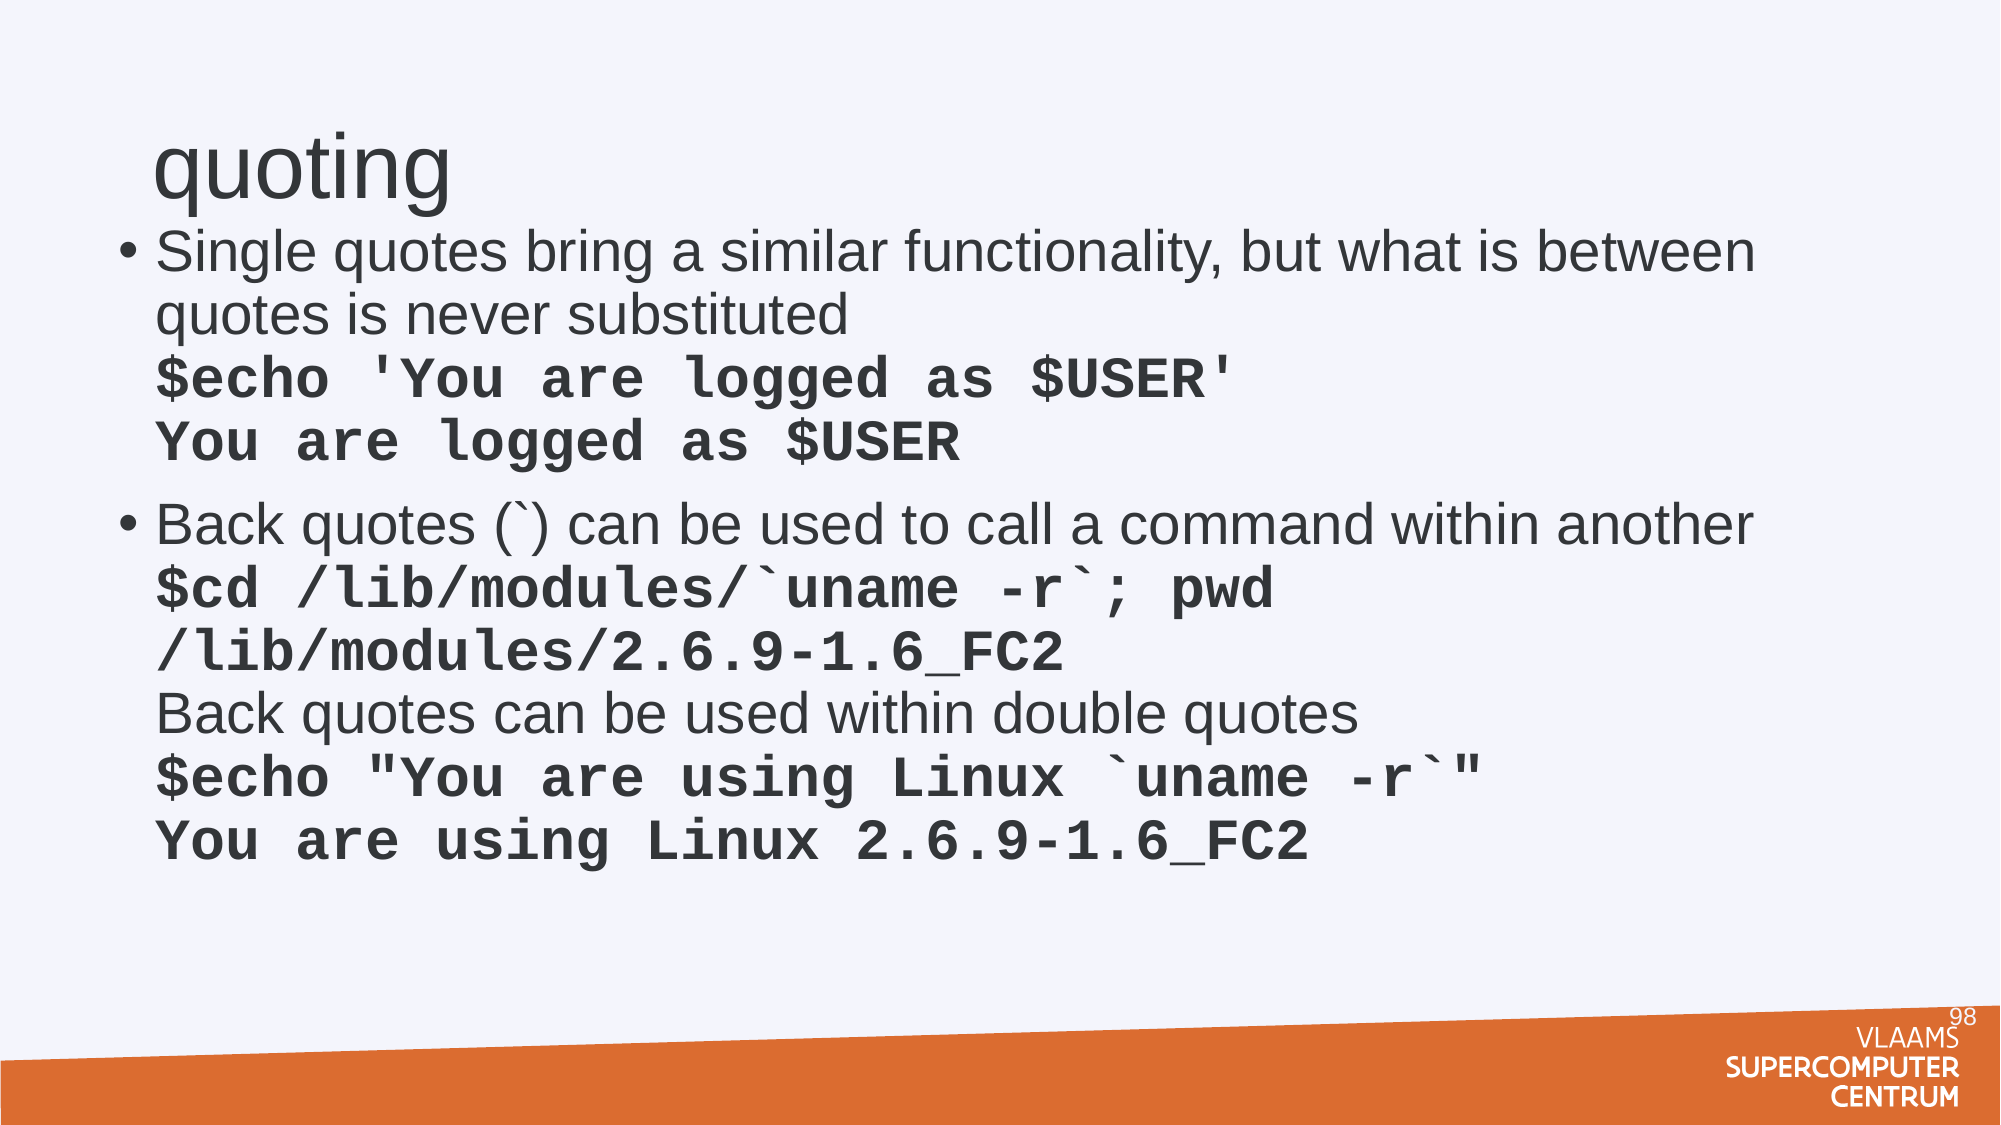

# quoting
Single quotes bring a similar functionality, but what is between quotes is never substituted
$echo 'You are logged as $USER'
You are logged as $USER
Back quotes (`) can be used to call a command within another
$cd /lib/modules/`uname -r`; pwd
/lib/modules/2.6.9-1.6_FC2
Back quotes can be used within double quotes
$echo "You are using Linux `uname -r`"
You are using Linux 2.6.9-1.6_FC2

98